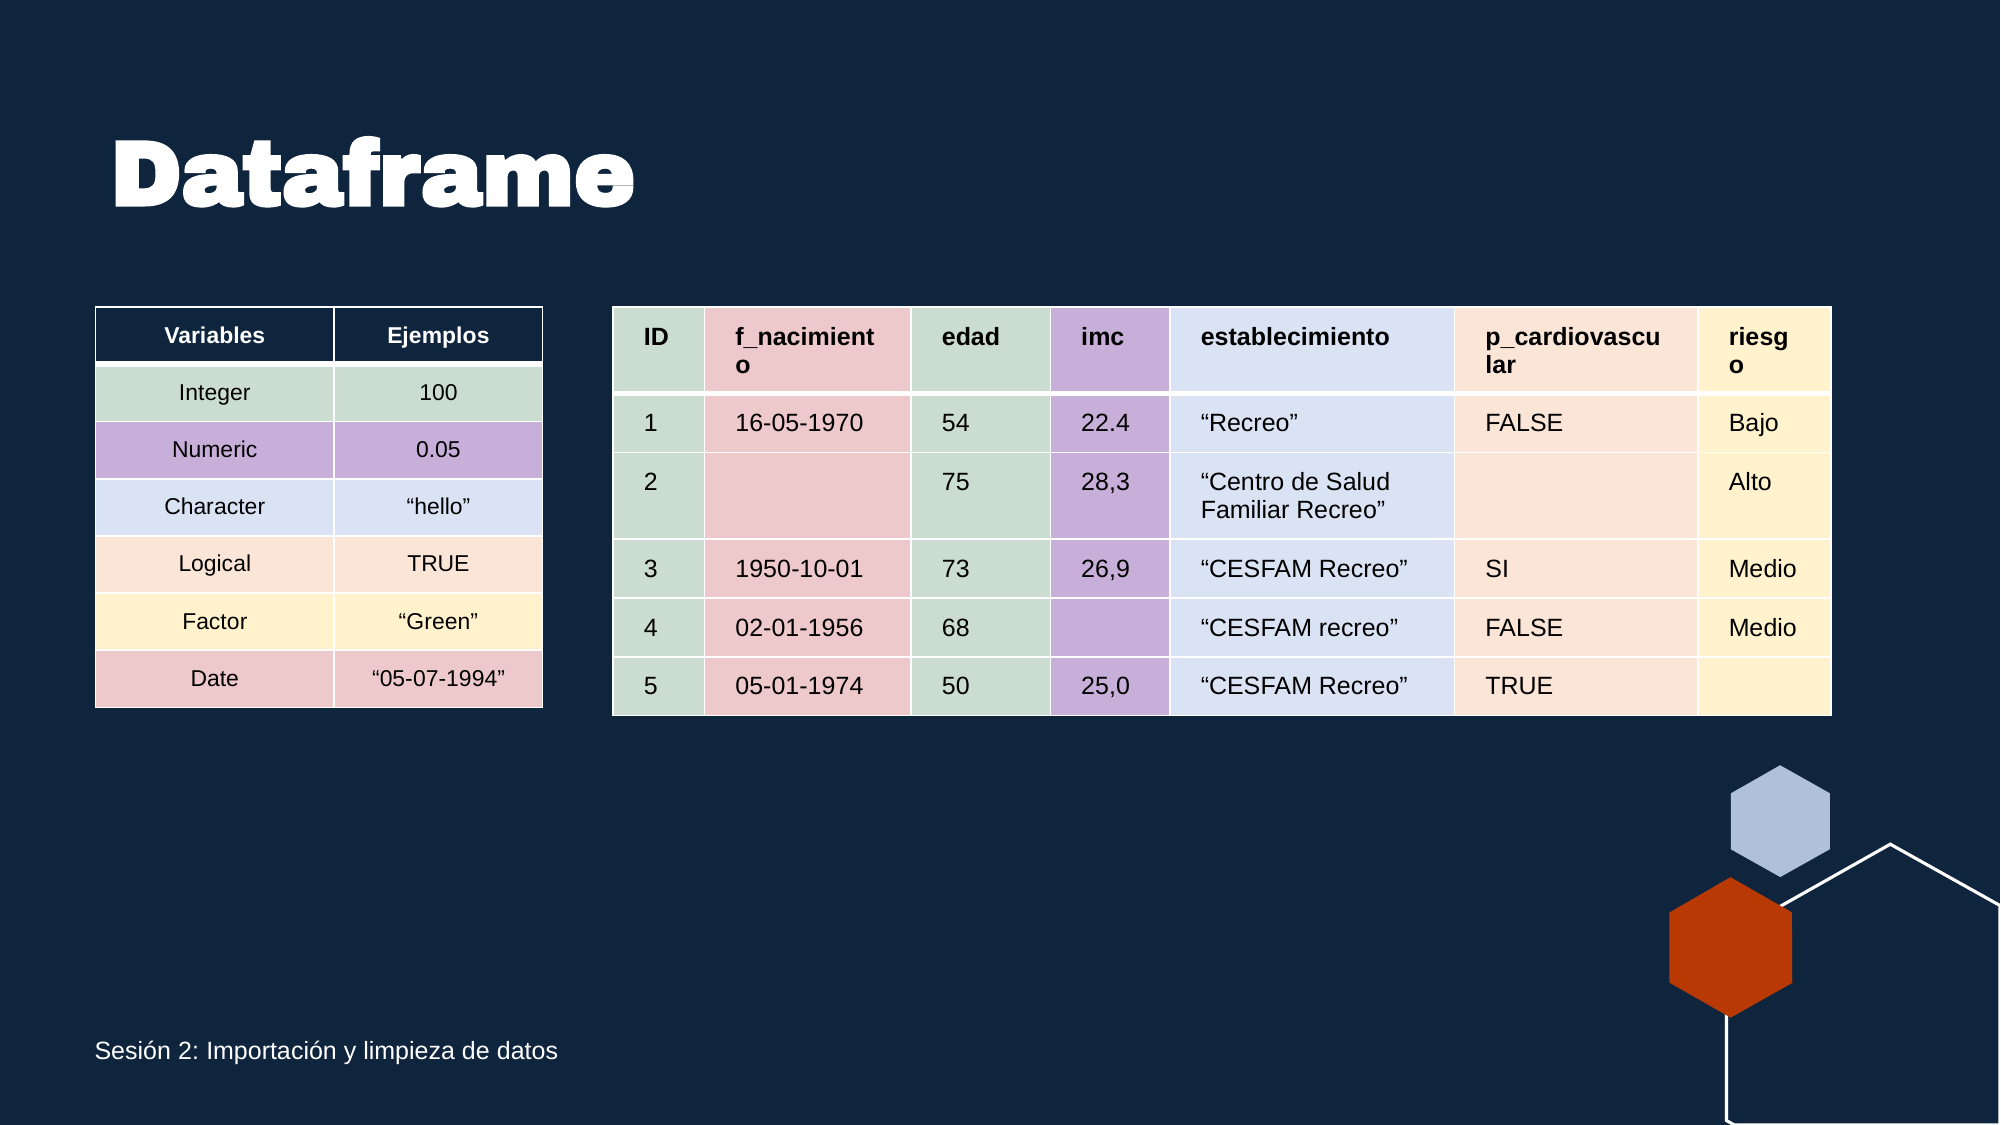

# Dataframe
| Variables | Ejemplos |
| --- | --- |
| Integer | 100 |
| Numeric | 0.05 |
| Character | “hello” |
| Logical | TRUE |
| Factor | “Green” |
| Date | “05-07-1994” |
| ID | f\_nacimiento | edad | imc | establecimiento | p\_cardiovascular | riesgo |
| --- | --- | --- | --- | --- | --- | --- |
| 1 | 16-05-1970 | 54 | 22.4 | “Recreo” | FALSE | Bajo |
| 2 |  | 75 | 28,3 | “Centro de Salud Familiar Recreo” |  | Alto |
| 3 | 1950-10-01 | 73 | 26,9 | “CESFAM Recreo” | SI | Medio |
| 4 | 02-01-1956 | 68 |  | “CESFAM recreo” | FALSE | Medio |
| 5 | 05-01-1974 | 50 | 25,0 | “CESFAM Recreo” | TRUE |  |
Sesión 2: Importación y limpieza de datos